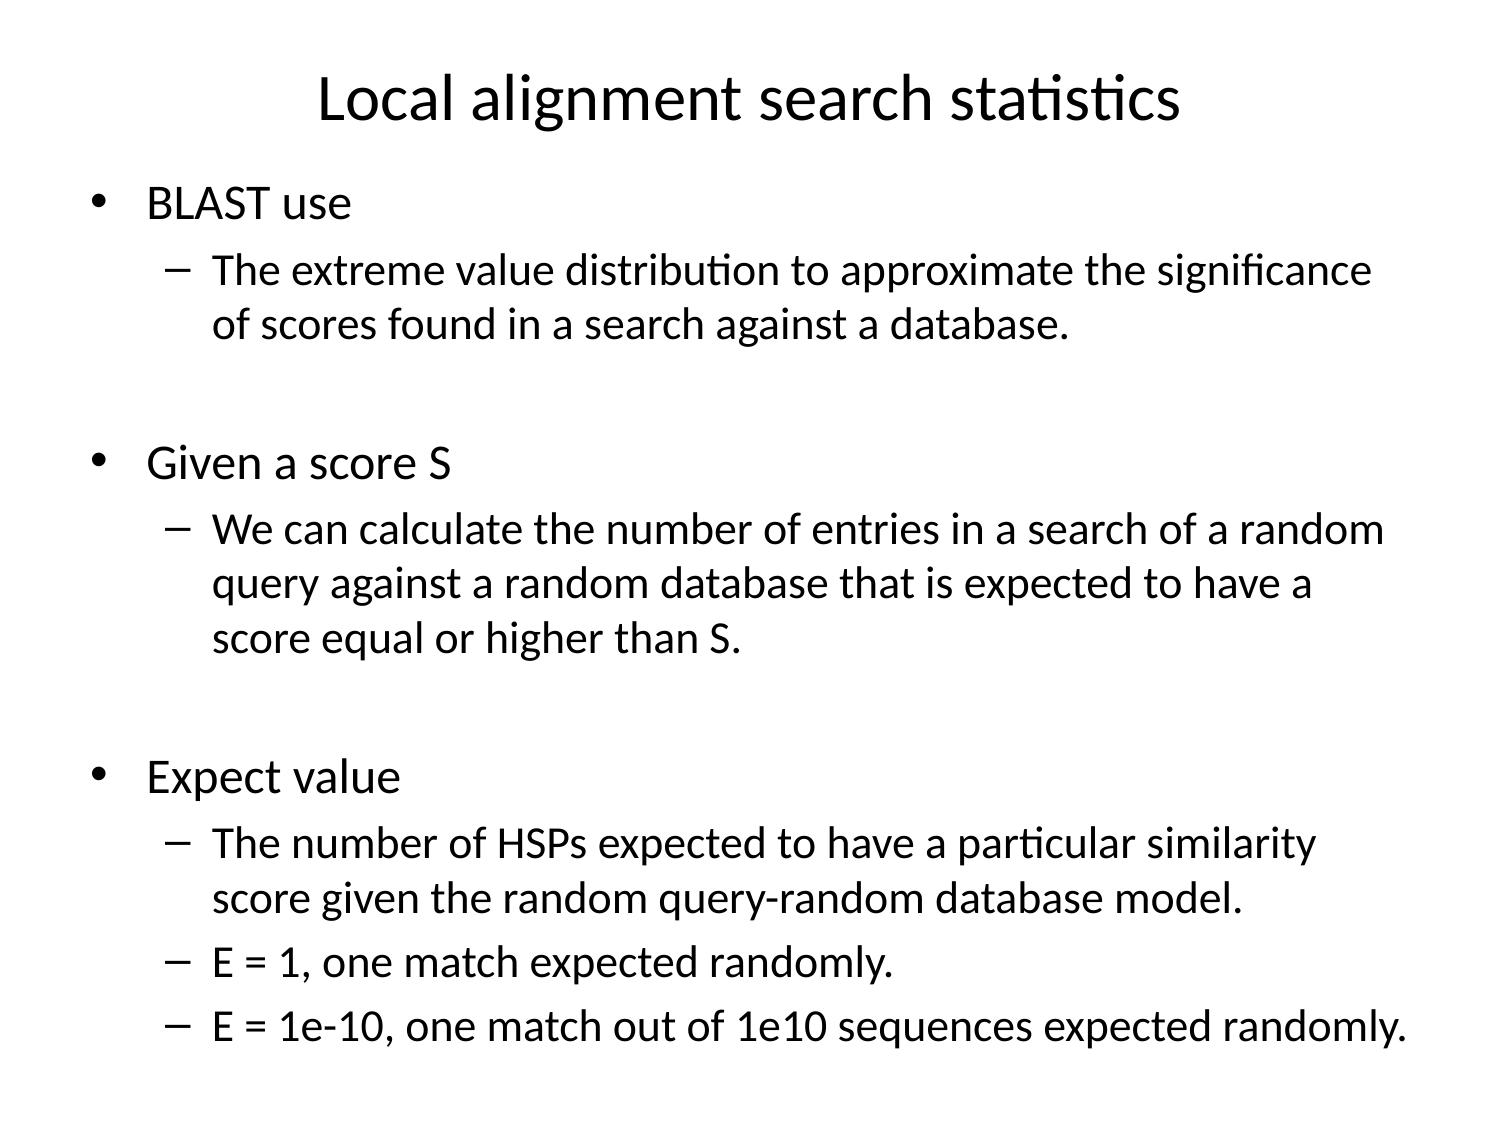

# Local alignment search statistics
BLAST use
The extreme value distribution to approximate the significance of scores found in a search against a database.

Given a score S
We can calculate the number of entries in a search of a random query against a random database that is expected to have a score equal or higher than S.

Expect value
The number of HSPs expected to have a particular similarity score given the random query-random database model.
E = 1, one match expected randomly.
E = 1e-10, one match out of 1e10 sequences expected randomly.